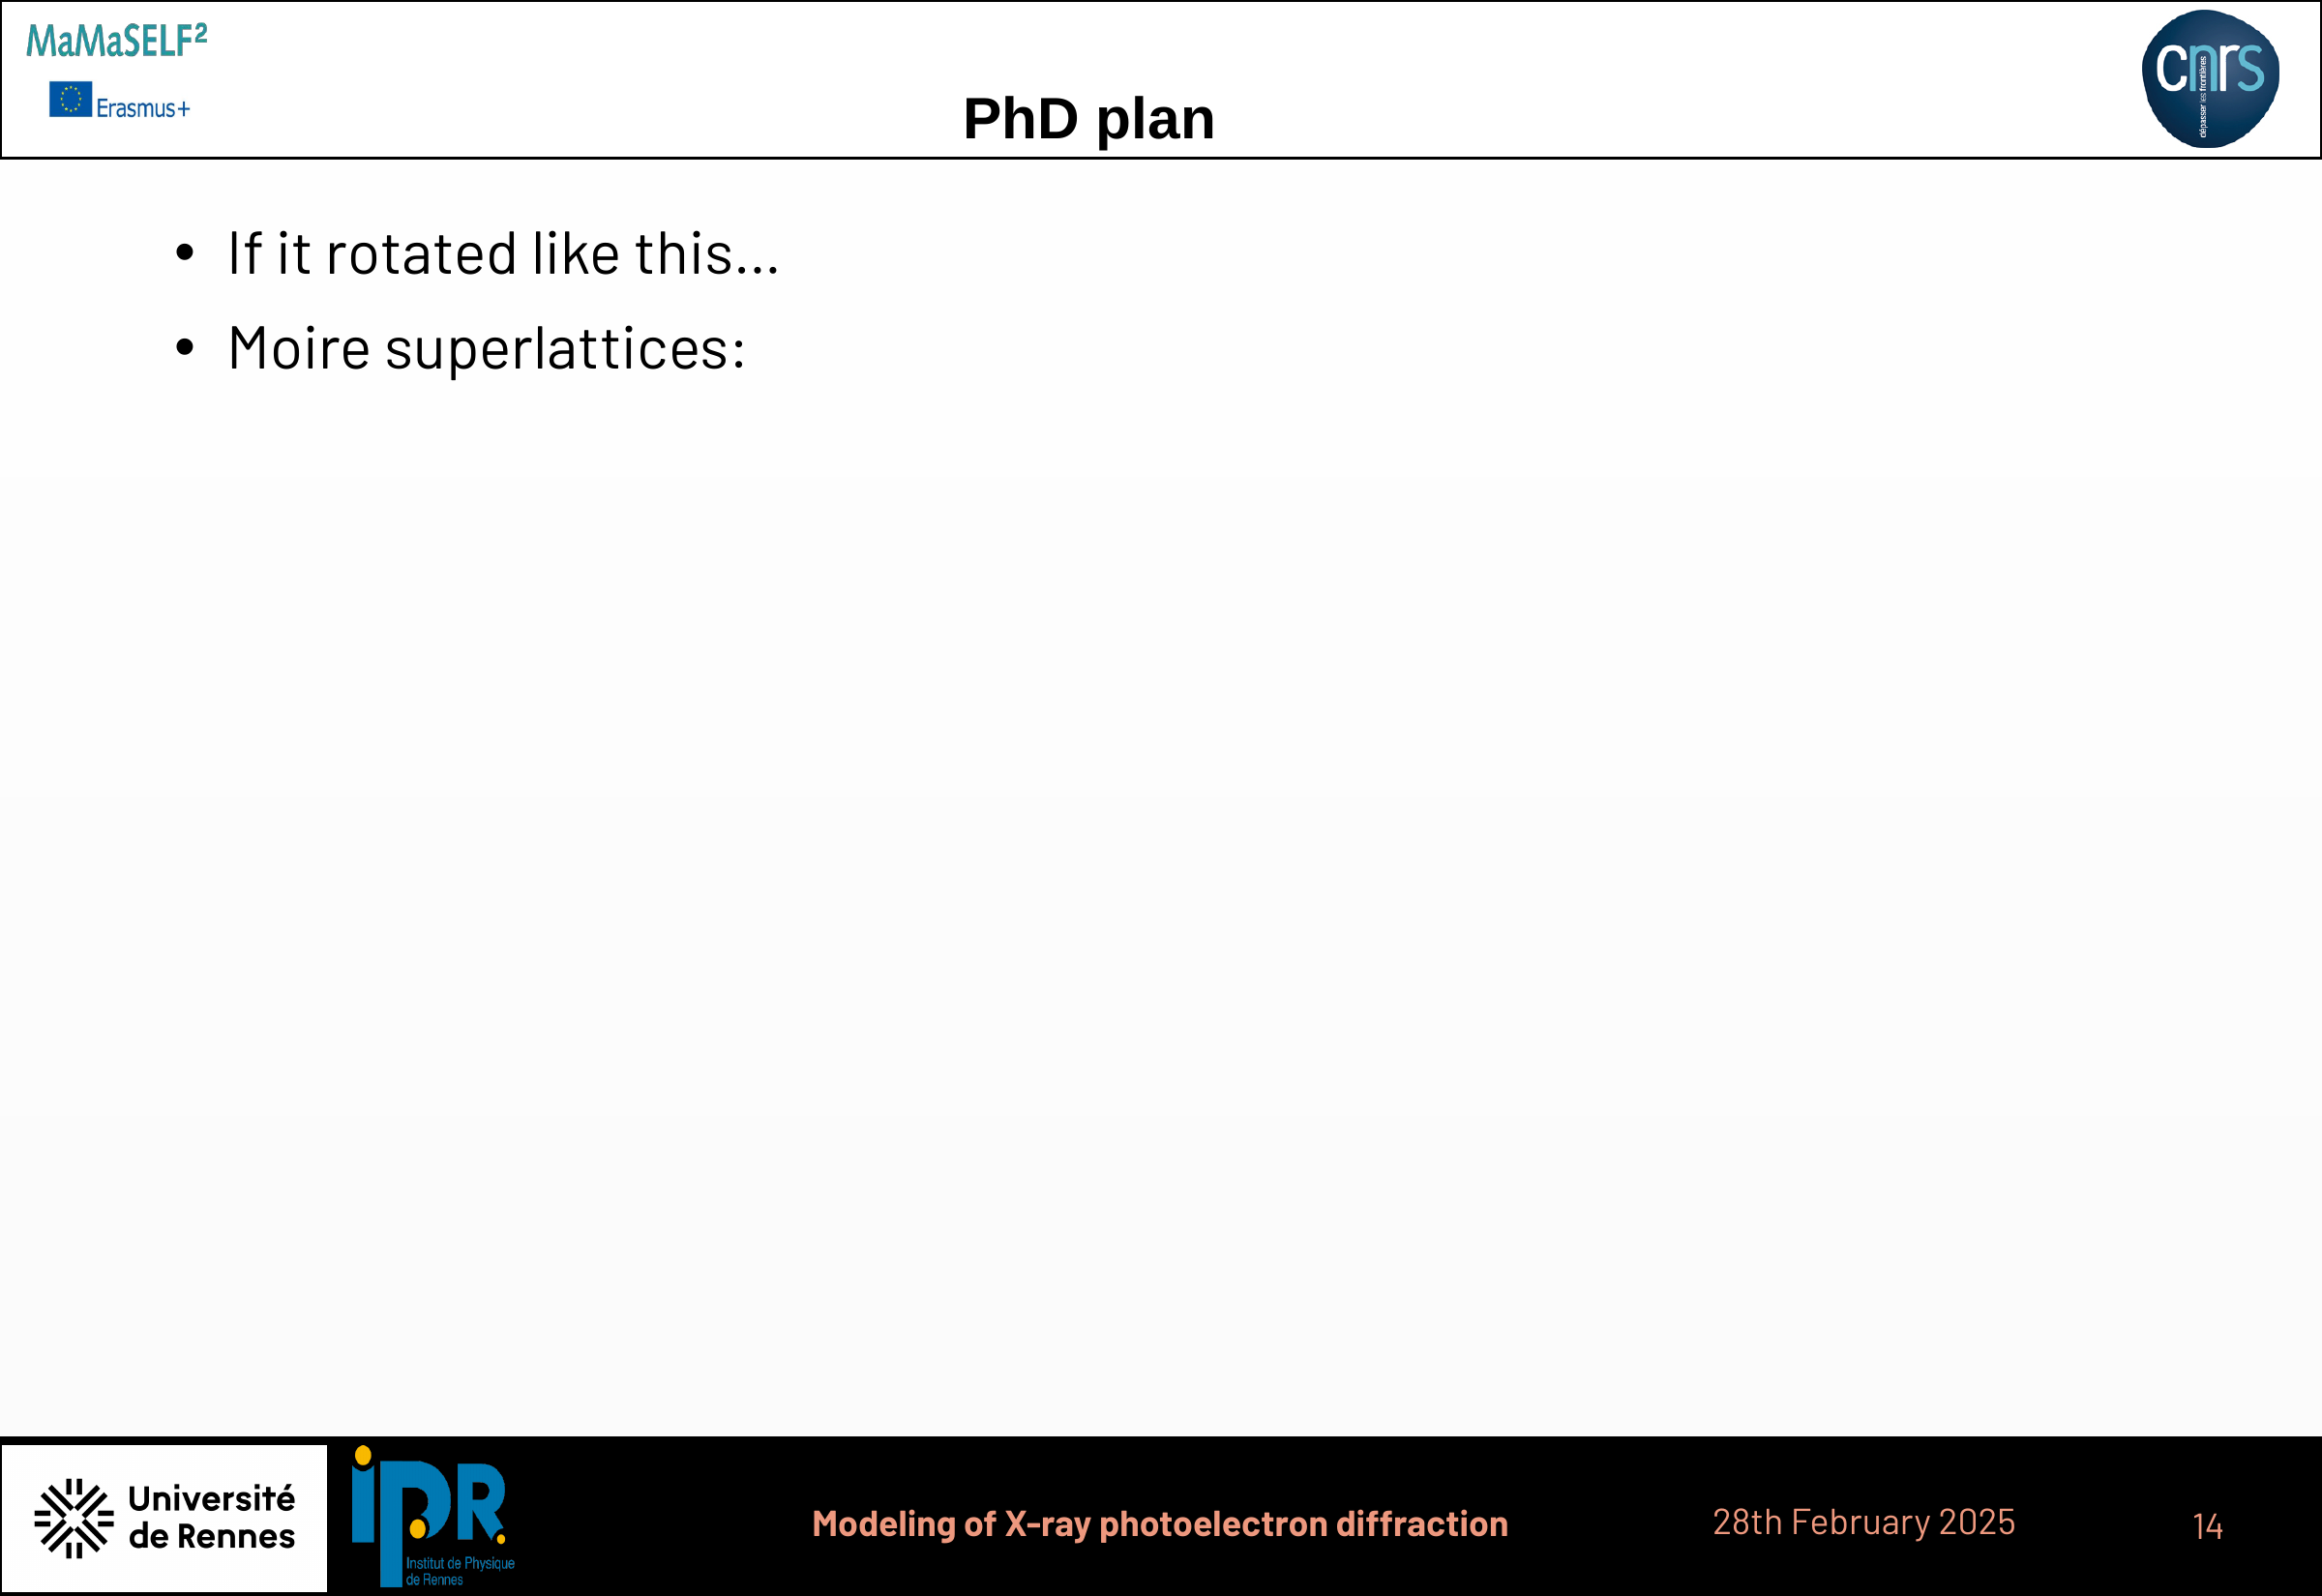

PhD plan
If it rotated like this…
Moire superlattices:

28th February 2025
Modeling of X-ray photoelectron diffraction
14